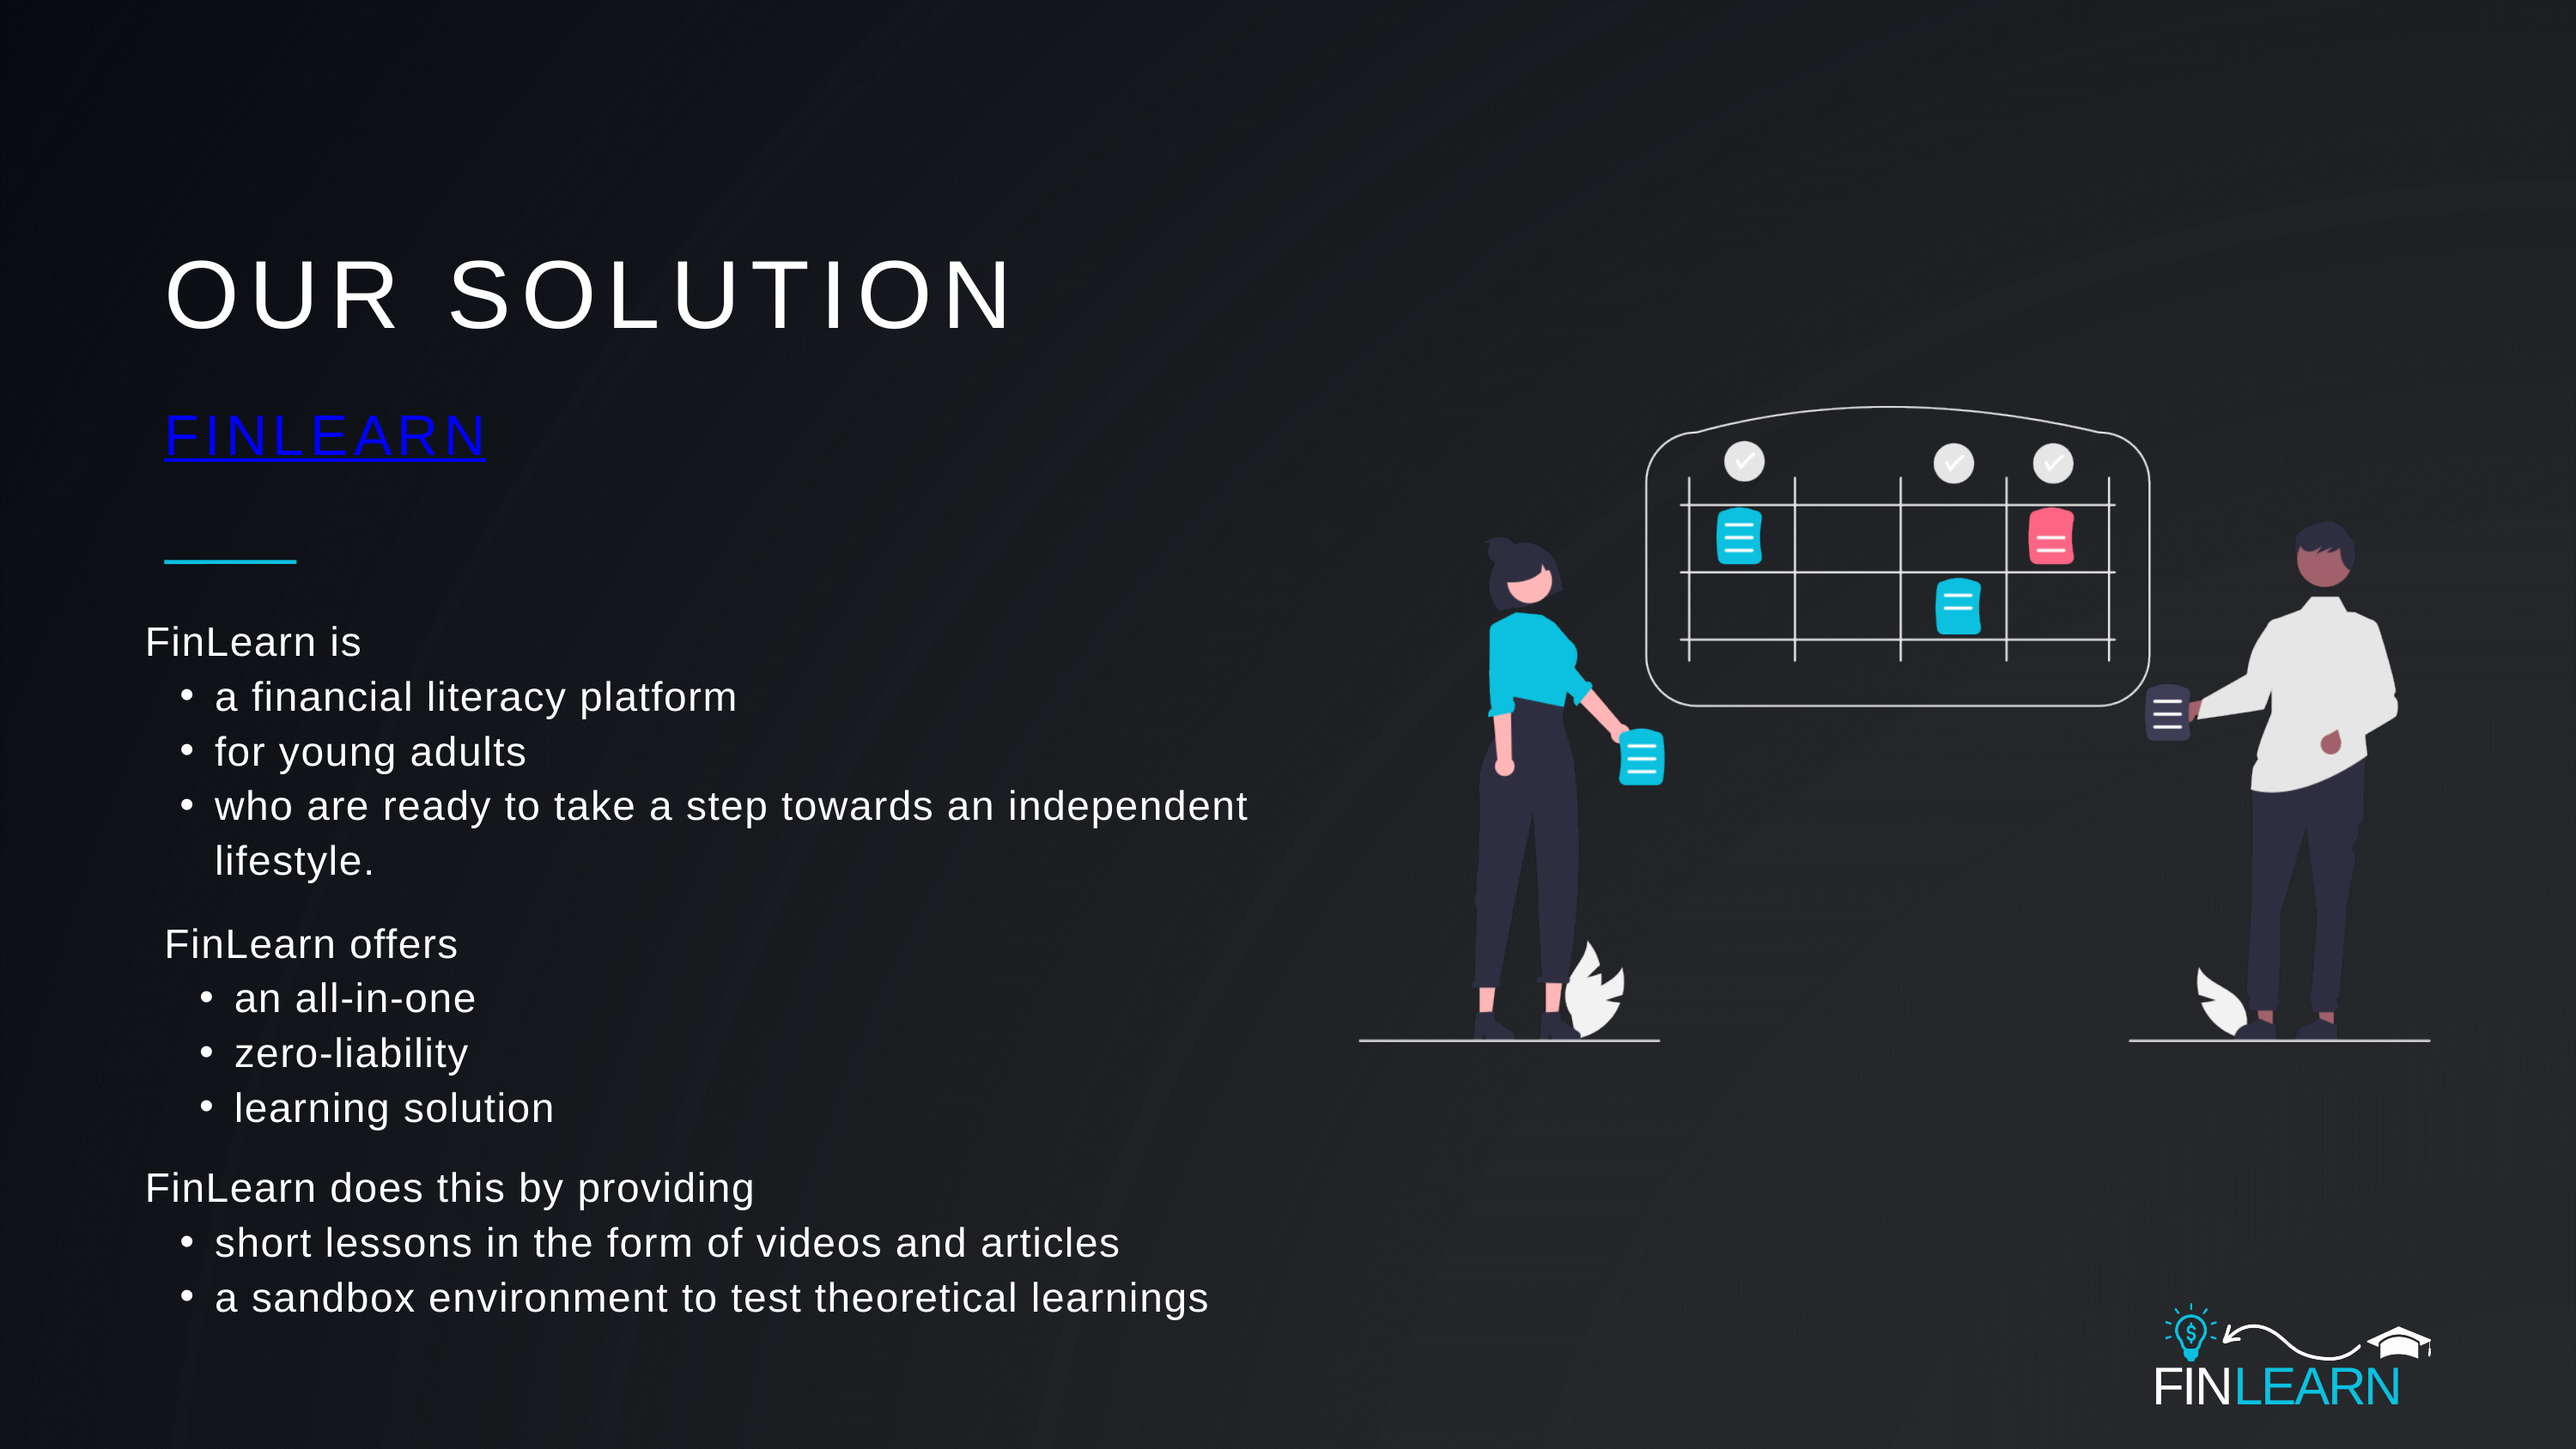

OUR SOLUTION
FINLEARN

FinLearn is
a financial literacy platform
for young adults
who are ready to take a step towards an independent lifestyle.

FinLearn offers
an all-in-one
zero-liability
learning solution
FinLearn does this by providing
short lessons in the form of videos and articles
a sandbox environment to test theoretical learnings

FINLEARN